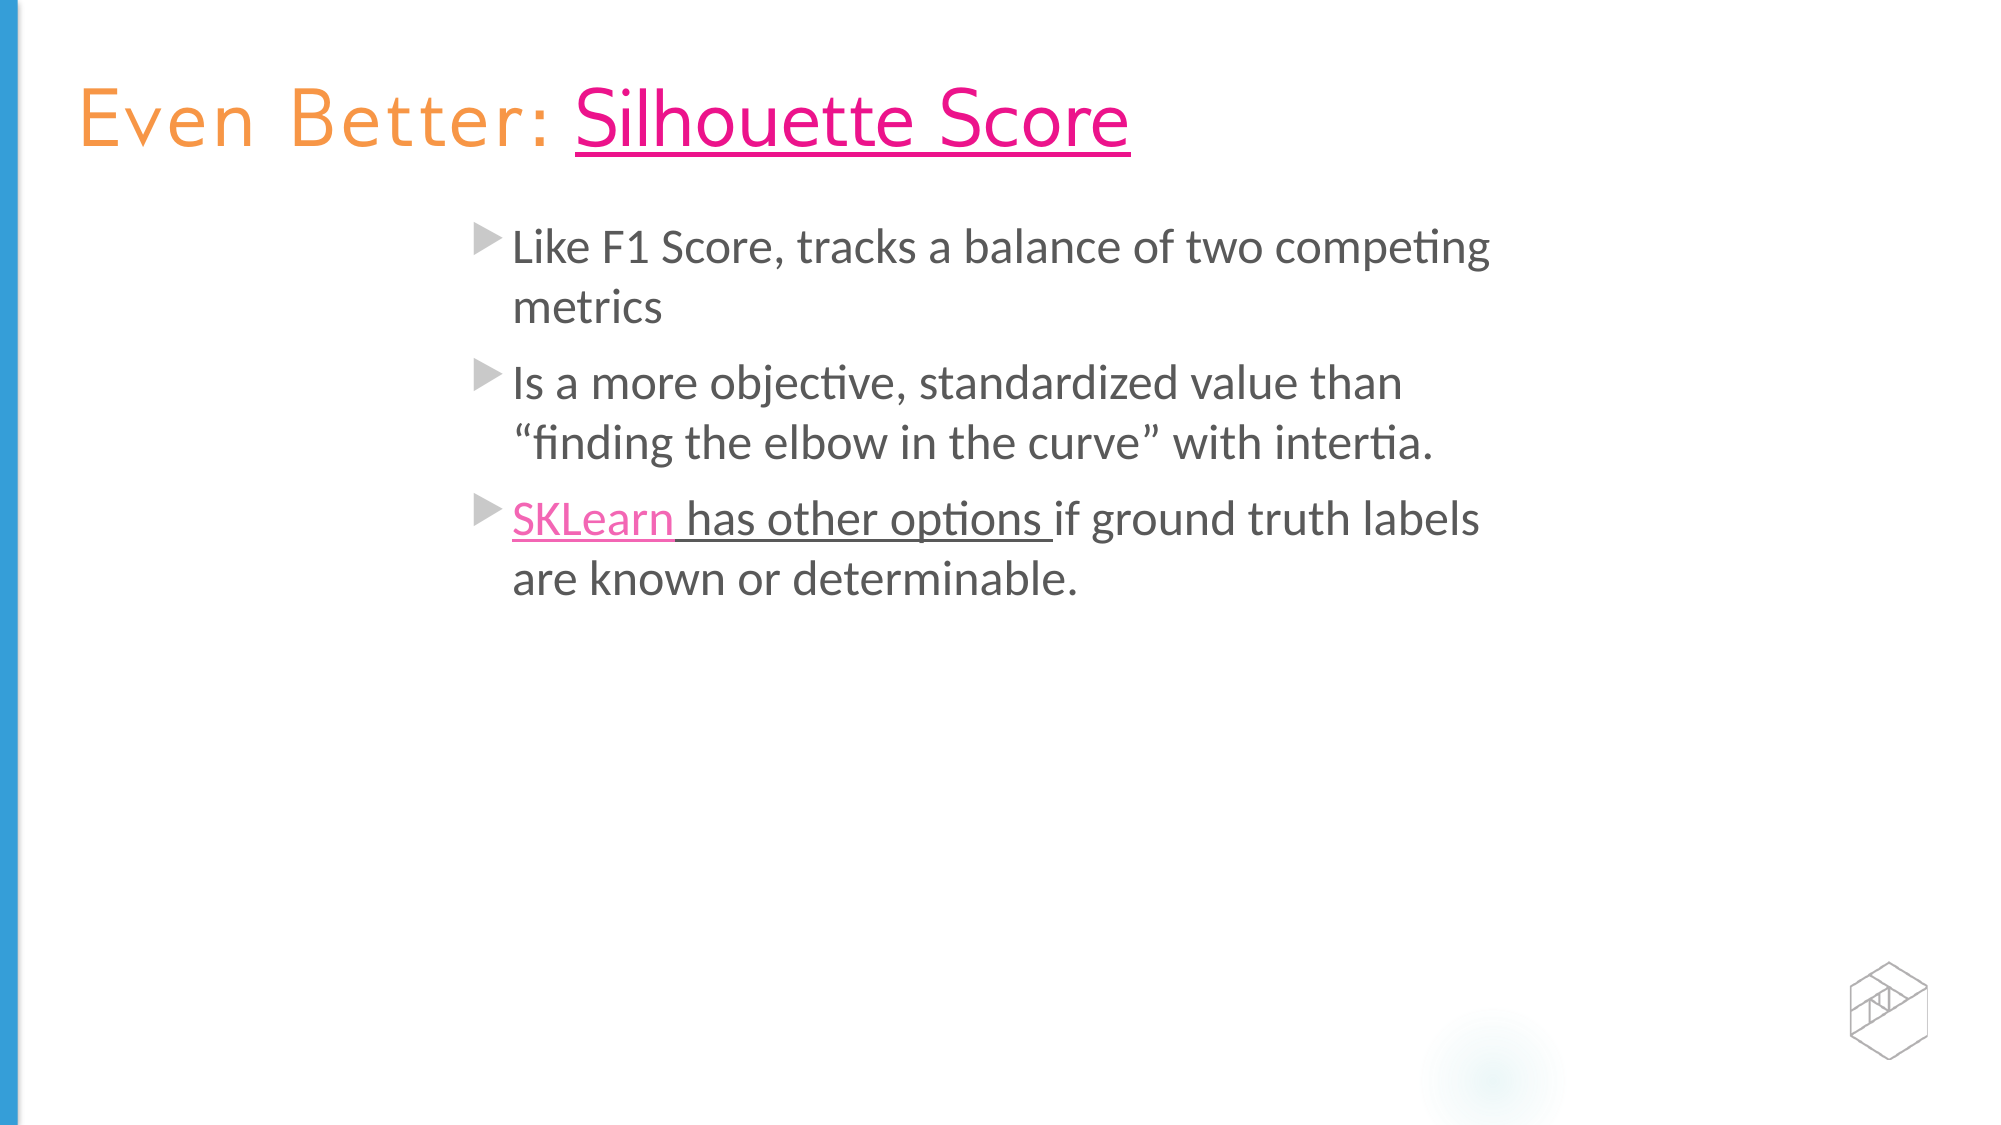

# Even Better: Silhouette Score
Like F1 Score, tracks a balance of two competing metrics
Is a more objective, standardized value than “finding the elbow in the curve” with intertia.
SKLearn has other options if ground truth labels are known or determinable.